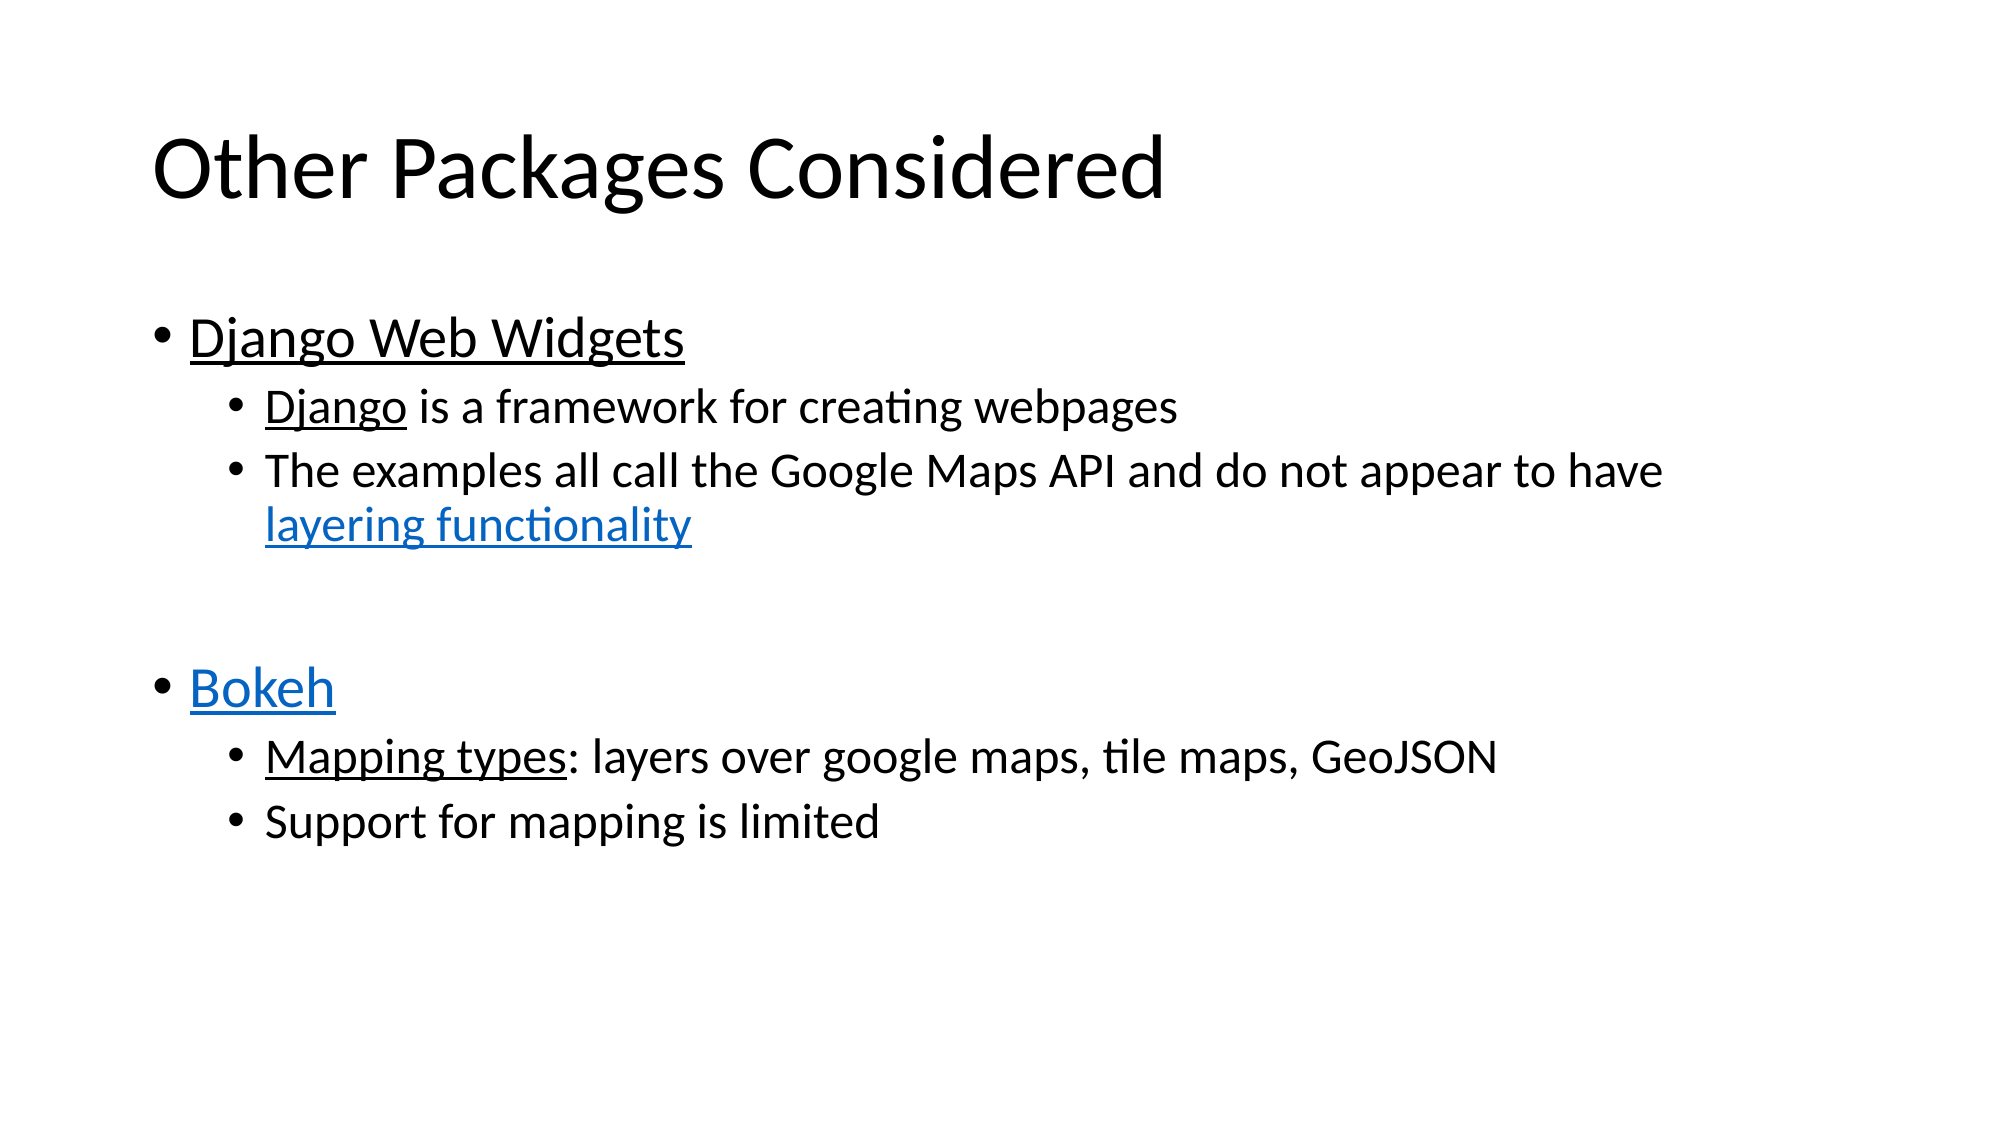

# Other Packages Considered
Django Web Widgets
Django is a framework for creating webpages
The examples all call the Google Maps API and do not appear to have layering functionality

Bokeh
Mapping types: layers over google maps, tile maps, GeoJSON
Support for mapping is limited